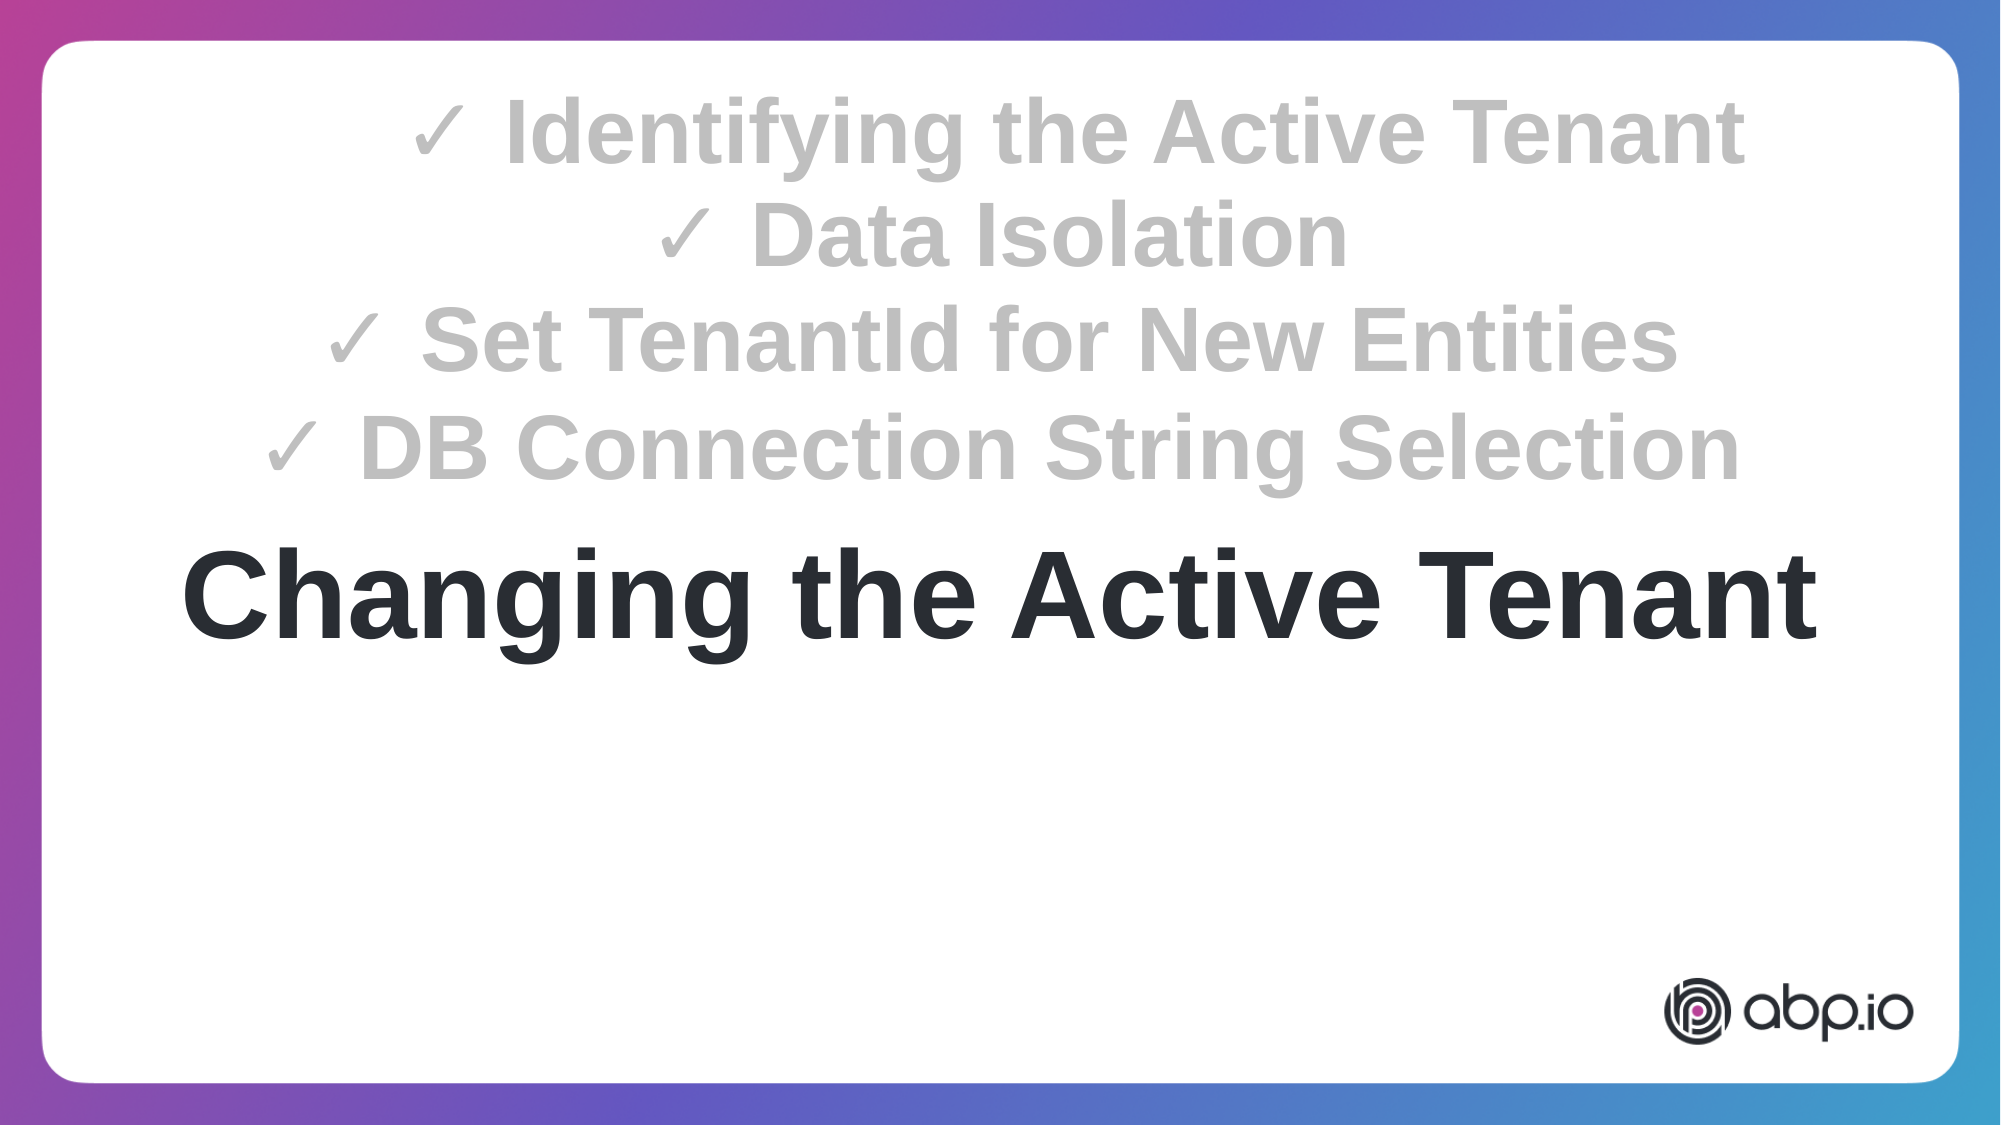

✓ Identifying the Active Tenant
✓ Data Isolation
✓ Set TenantId for New Entities
✓ DB Connection String Selection
# Changing the Active Tenant